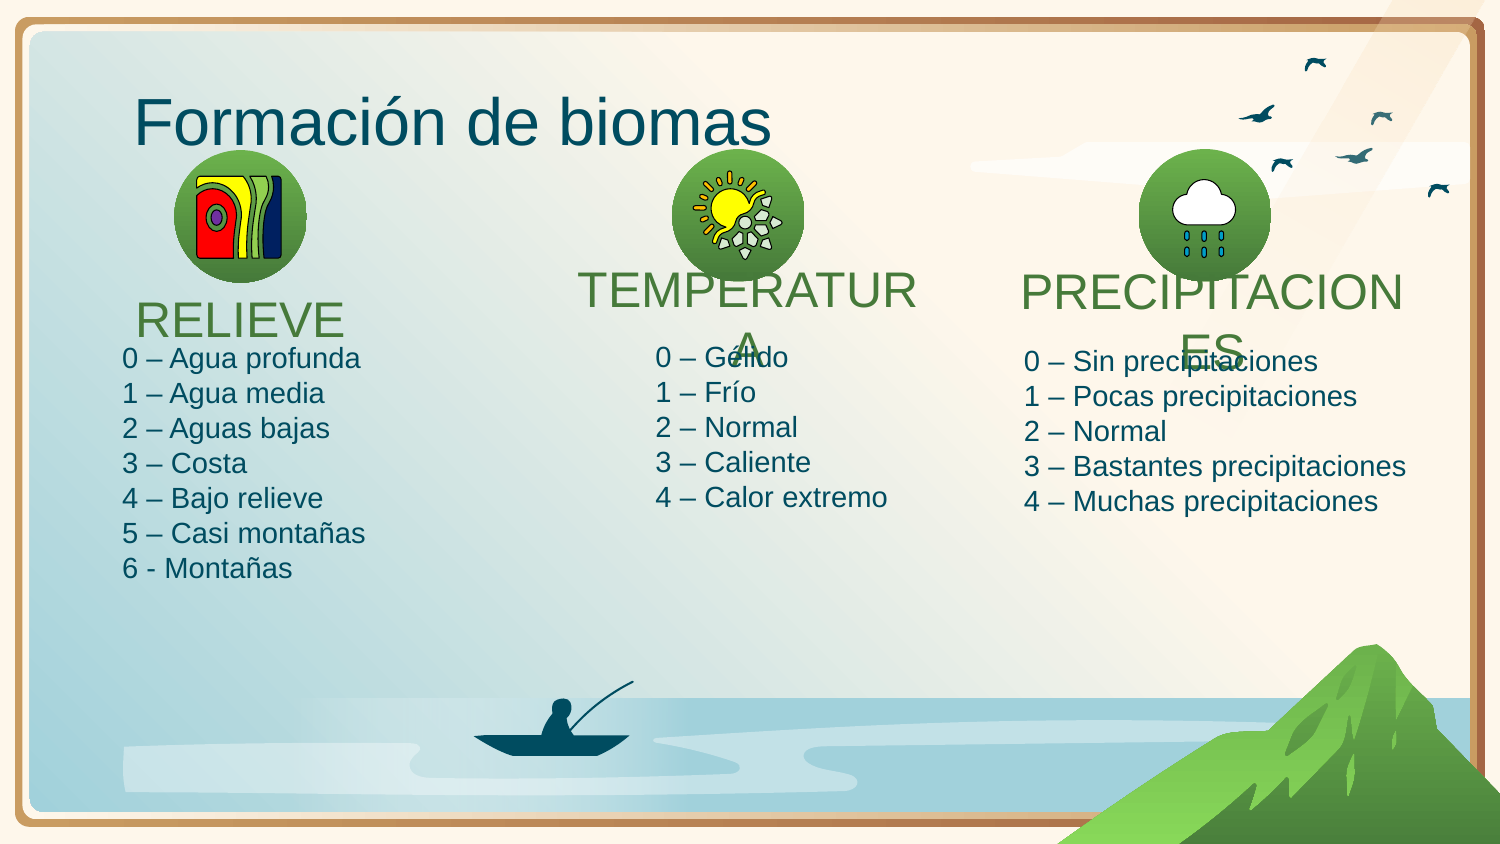

# Formación de biomas

RELIEVE
TEMPERATURA
0 – Gélido
1 – Frío
2 – Normal
3 – Caliente
4 – Calor extremo
PRECIPITACIONES
0 – Agua profunda
1 – Agua media
2 – Aguas bajas
3 – Costa
4 – Bajo relieve
5 – Casi montañas
6 - Montañas
0 – Sin precipitaciones
1 – Pocas precipitaciones
2 – Normal
3 – Bastantes precipitaciones
4 – Muchas precipitaciones